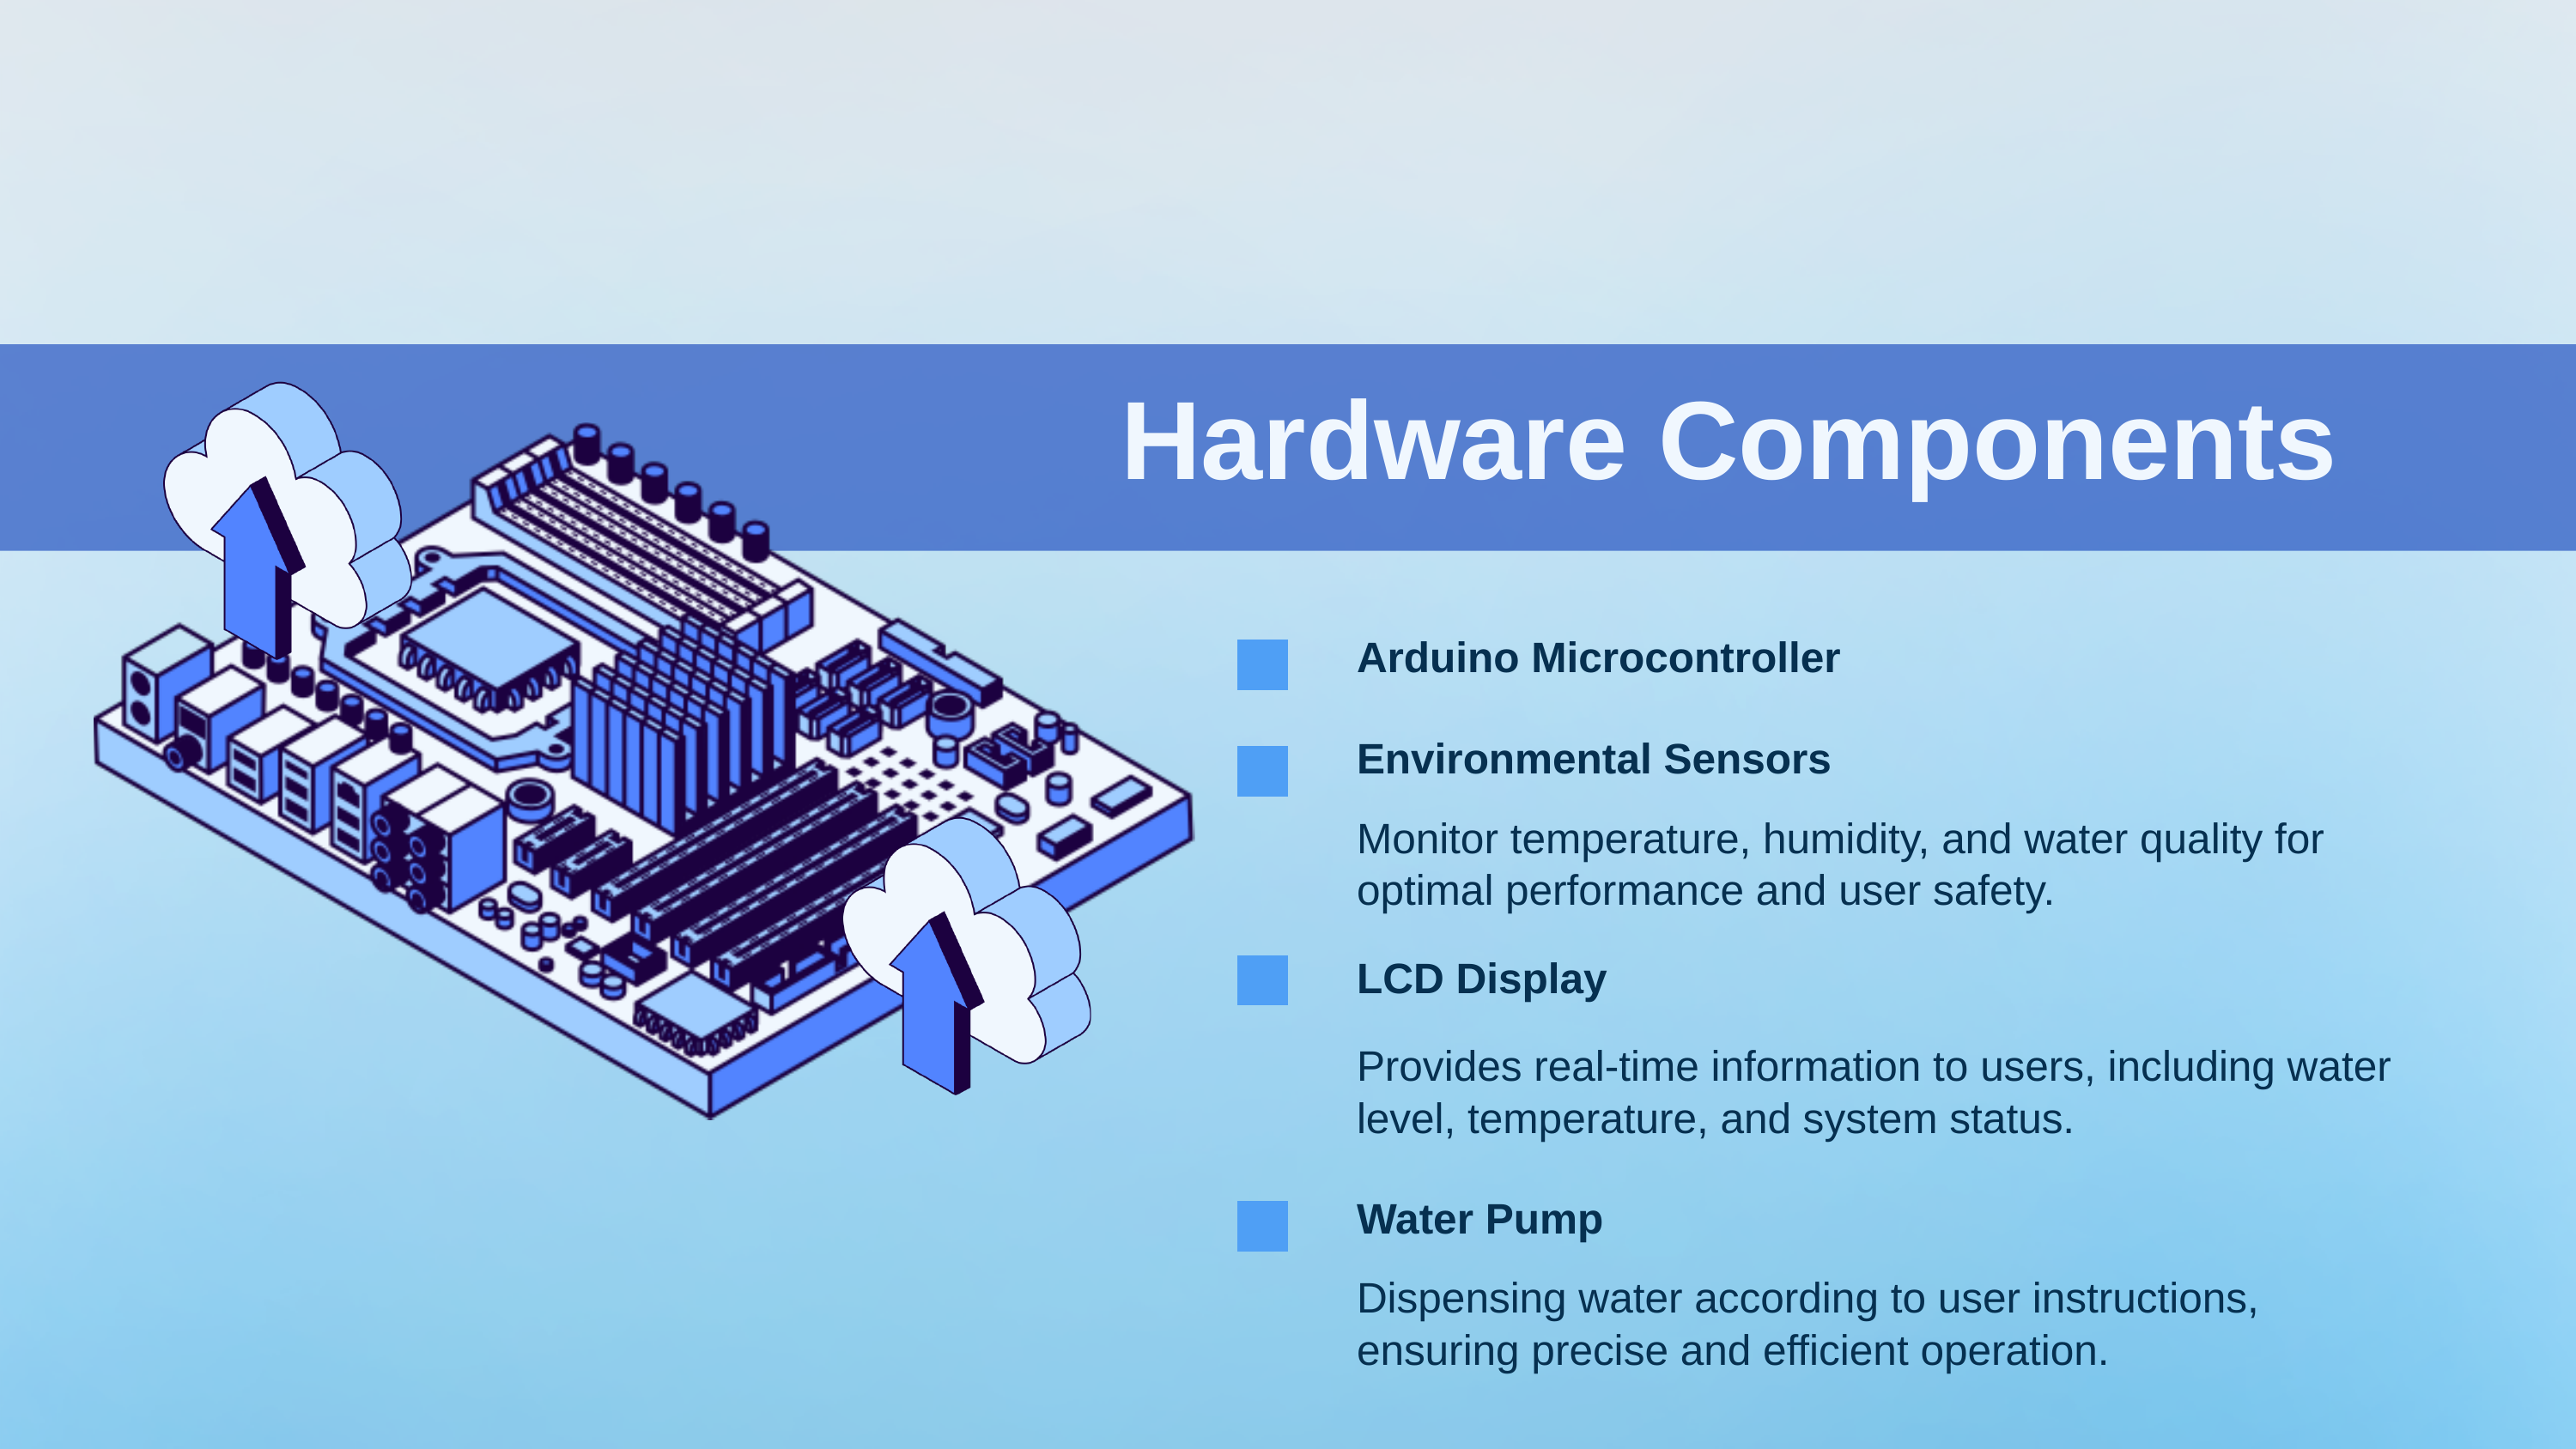

Hardware Components

Arduino Microcontroller

Environmental Sensors

Monitor temperature, humidity, and water quality for optimal performance and user safety.

LCD Display

Provides real-time information to users, including water level, temperature, and system status.

Water Pump

Dispensing water according to user instructions, ensuring precise and efficient operation.